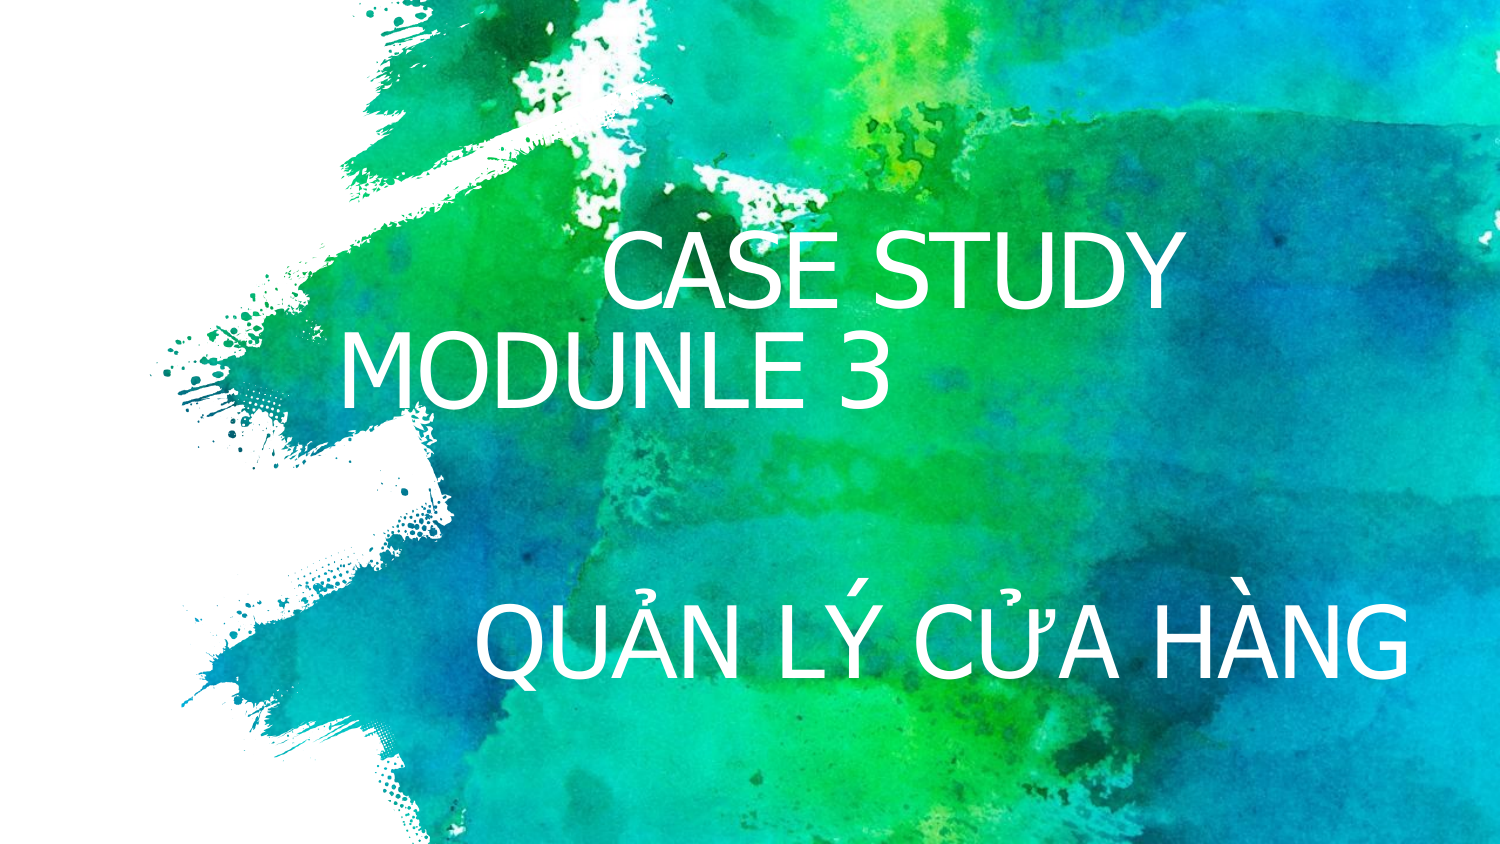

# CASE STUDY MODUNLE 3
QUẢN LÝ CỬA HÀNG